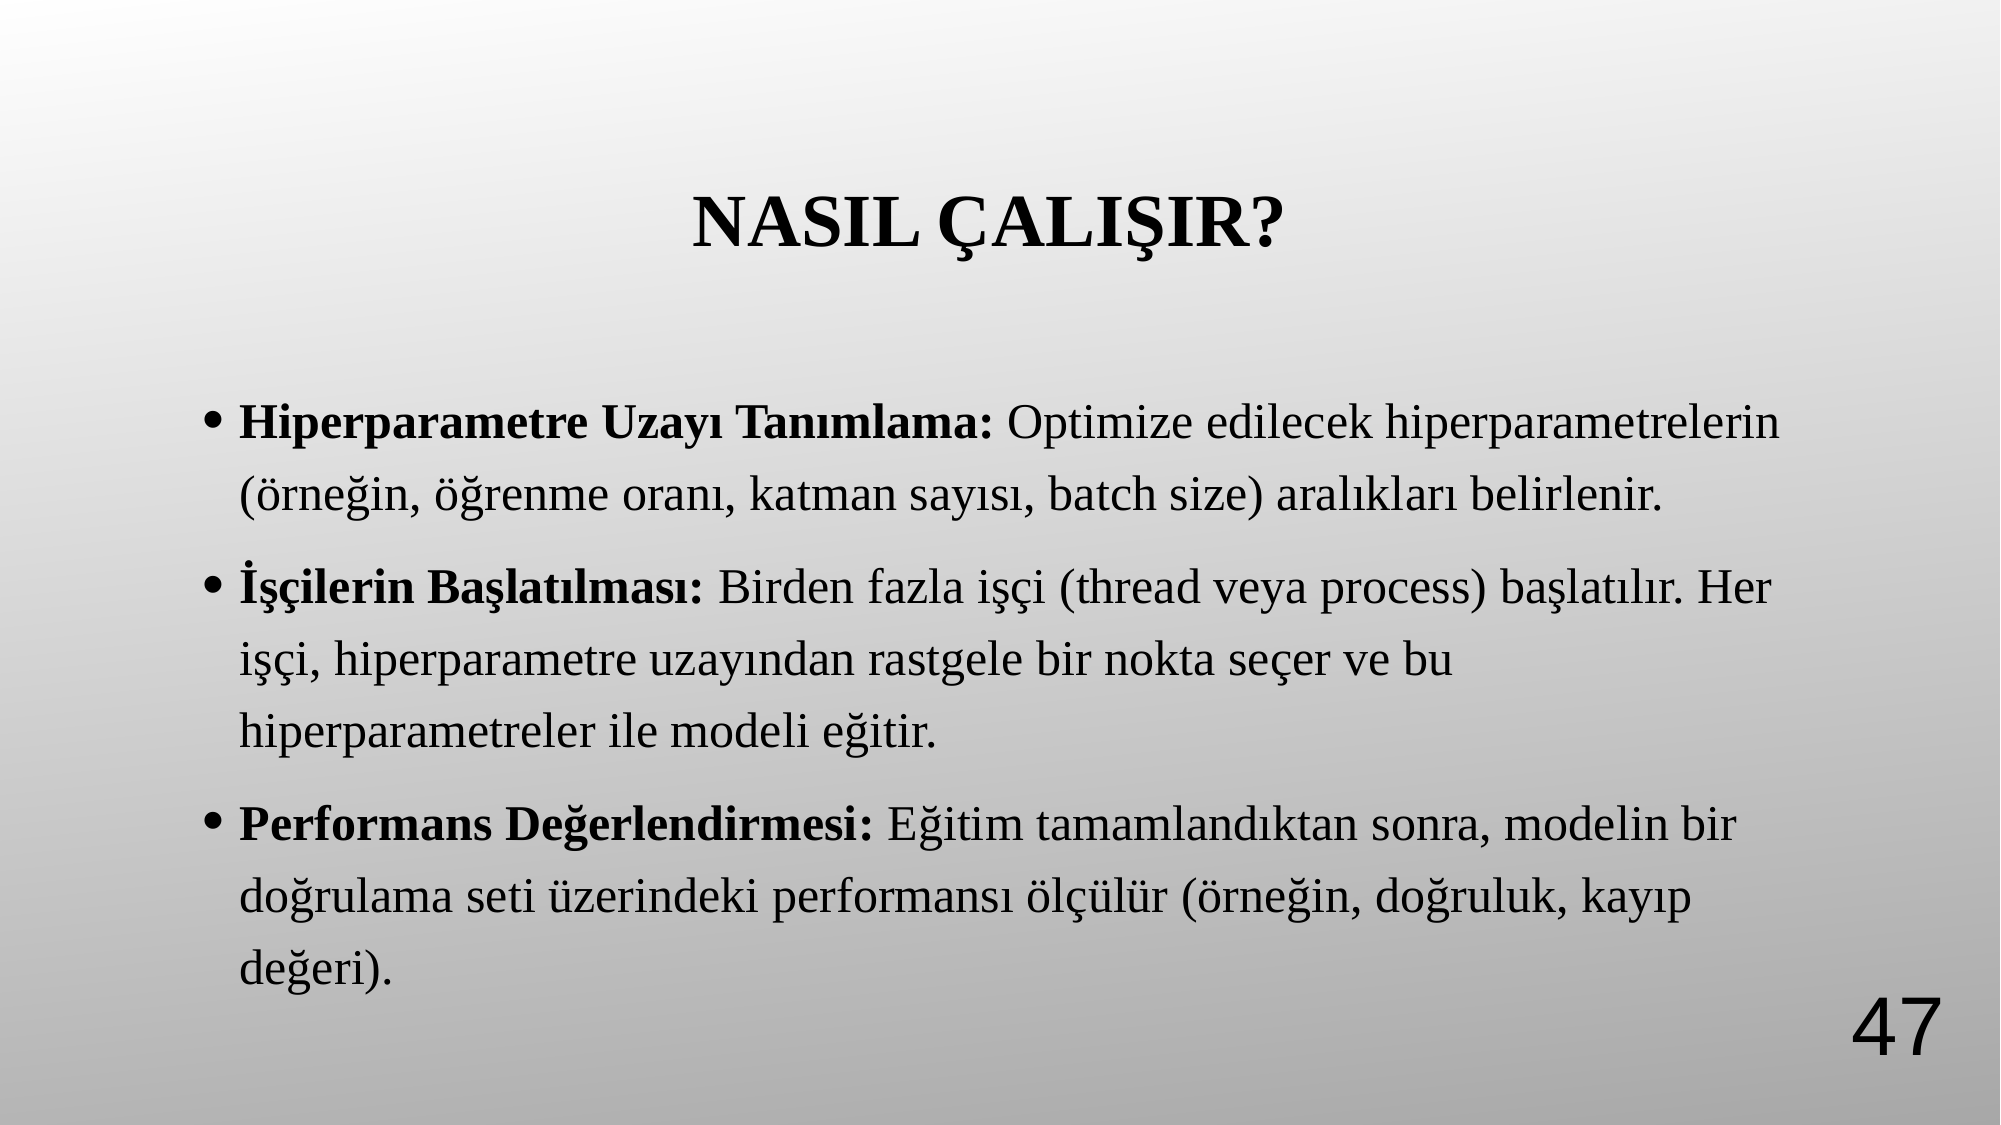

# Nasıl Çalışır?
Hiperparametre Uzayı Tanımlama: Optimize edilecek hiperparametrelerin (örneğin, öğrenme oranı, katman sayısı, batch size) aralıkları belirlenir.
İşçilerin Başlatılması: Birden fazla işçi (thread veya process) başlatılır. Her işçi, hiperparametre uzayından rastgele bir nokta seçer ve bu hiperparametreler ile modeli eğitir.
Performans Değerlendirmesi: Eğitim tamamlandıktan sonra, modelin bir doğrulama seti üzerindeki performansı ölçülür (örneğin, doğruluk, kayıp değeri).

47